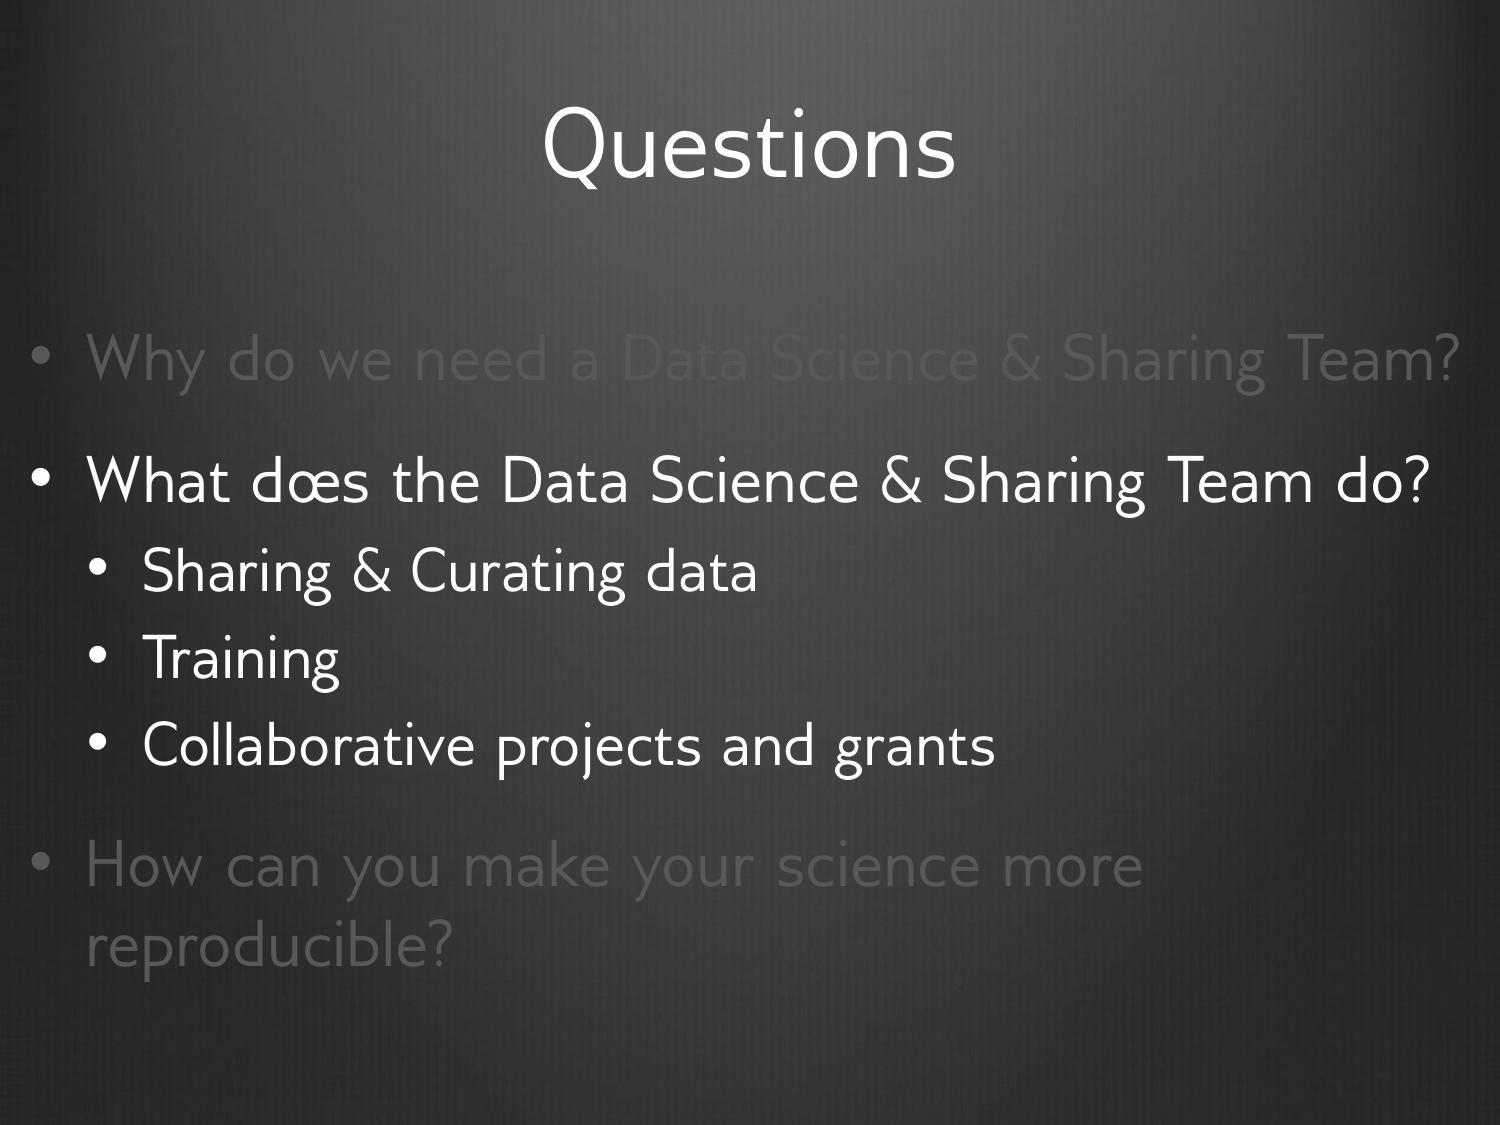

# Questions
Why do we need a Data Science & Sharing Team?
What does the Data Science & Sharing Team do?
Sharing & Curating data
Training
Collaborative projects and grants
How can you make your science more reproducible?